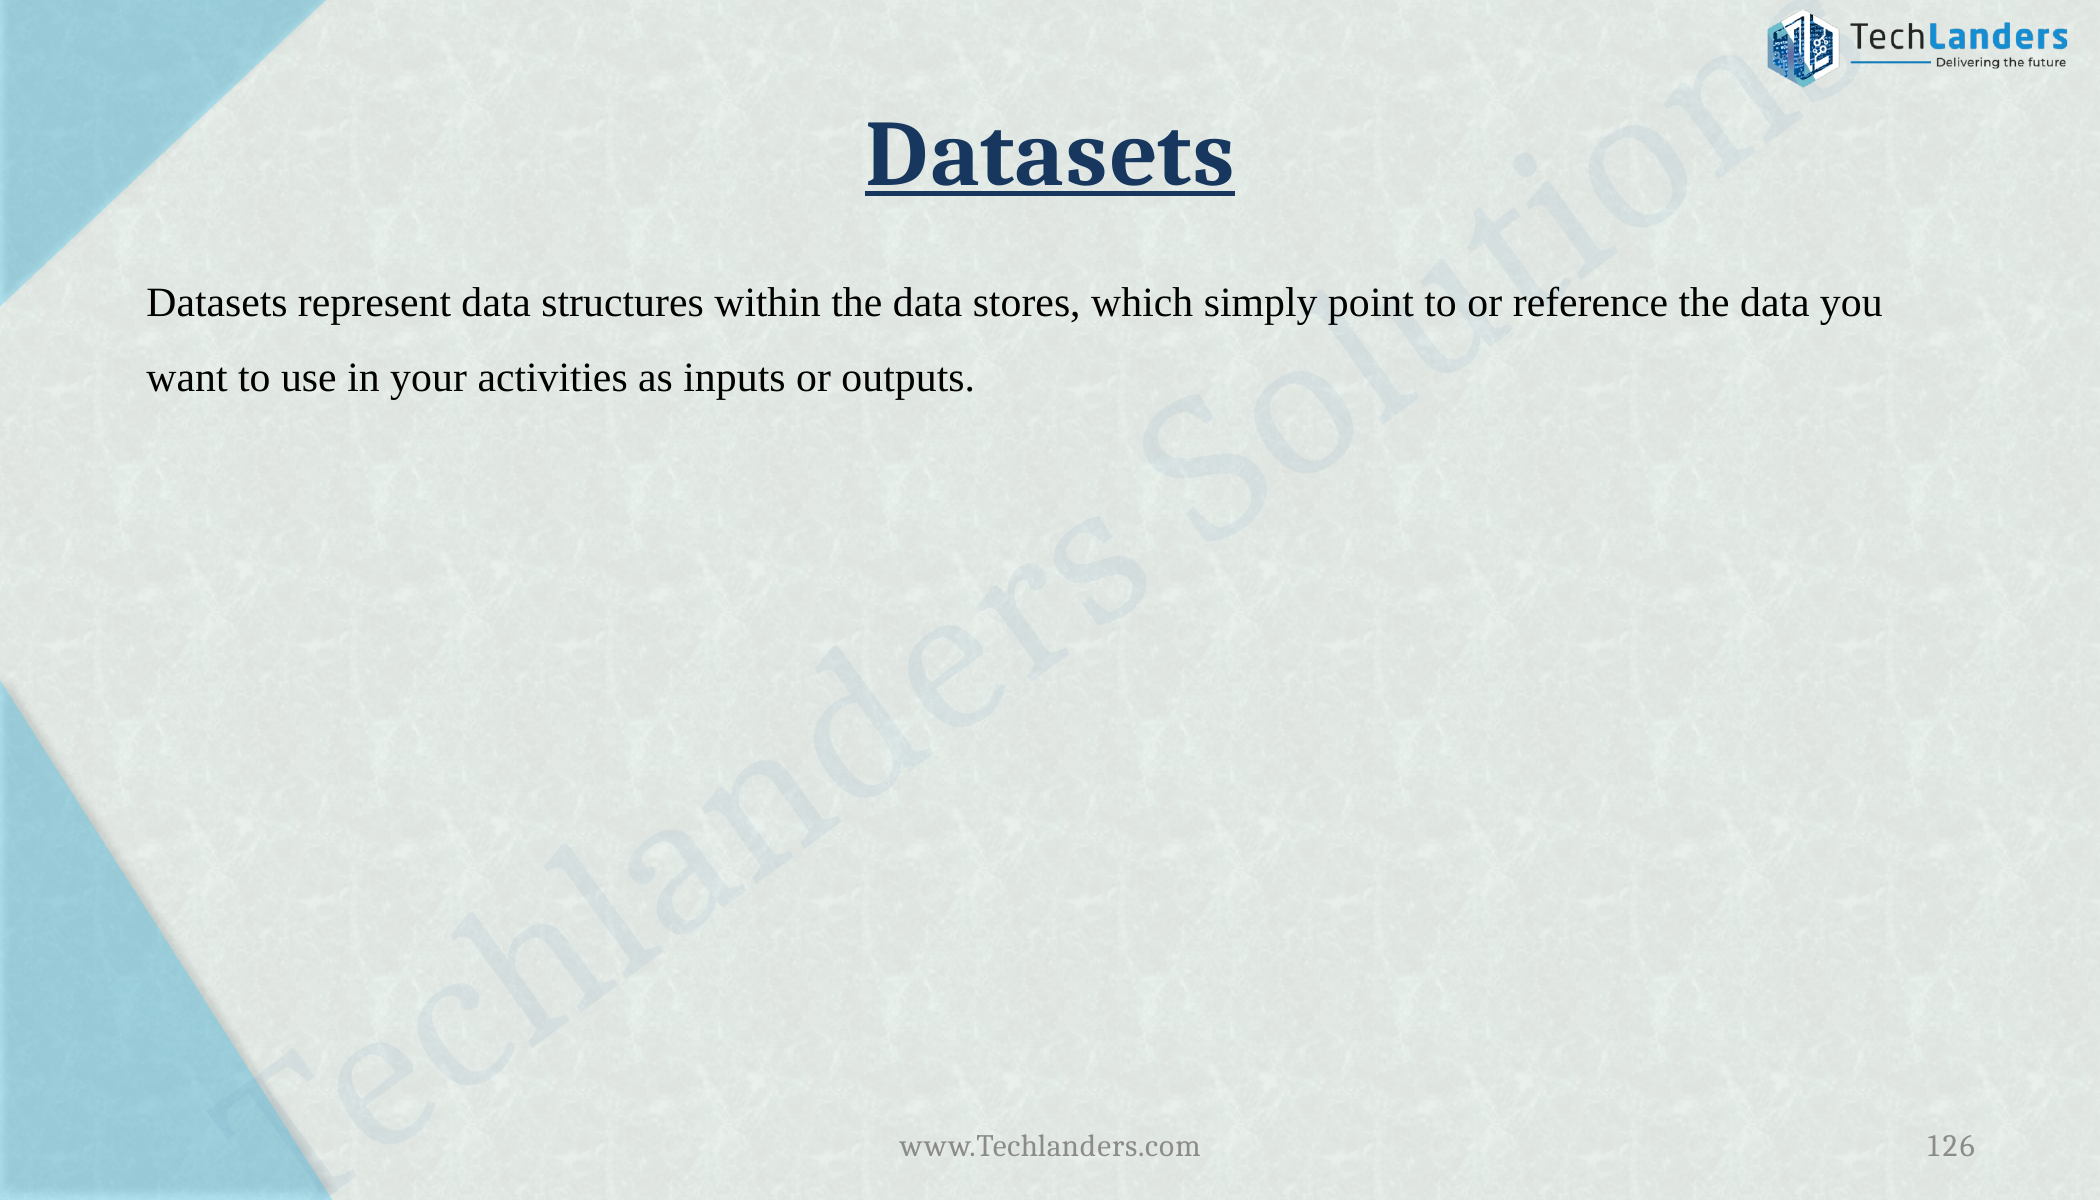

# Datasets
Datasets represent data structures within the data stores, which simply point to or reference the data you want to use in your activities as inputs or outputs.
www.Techlanders.com
126